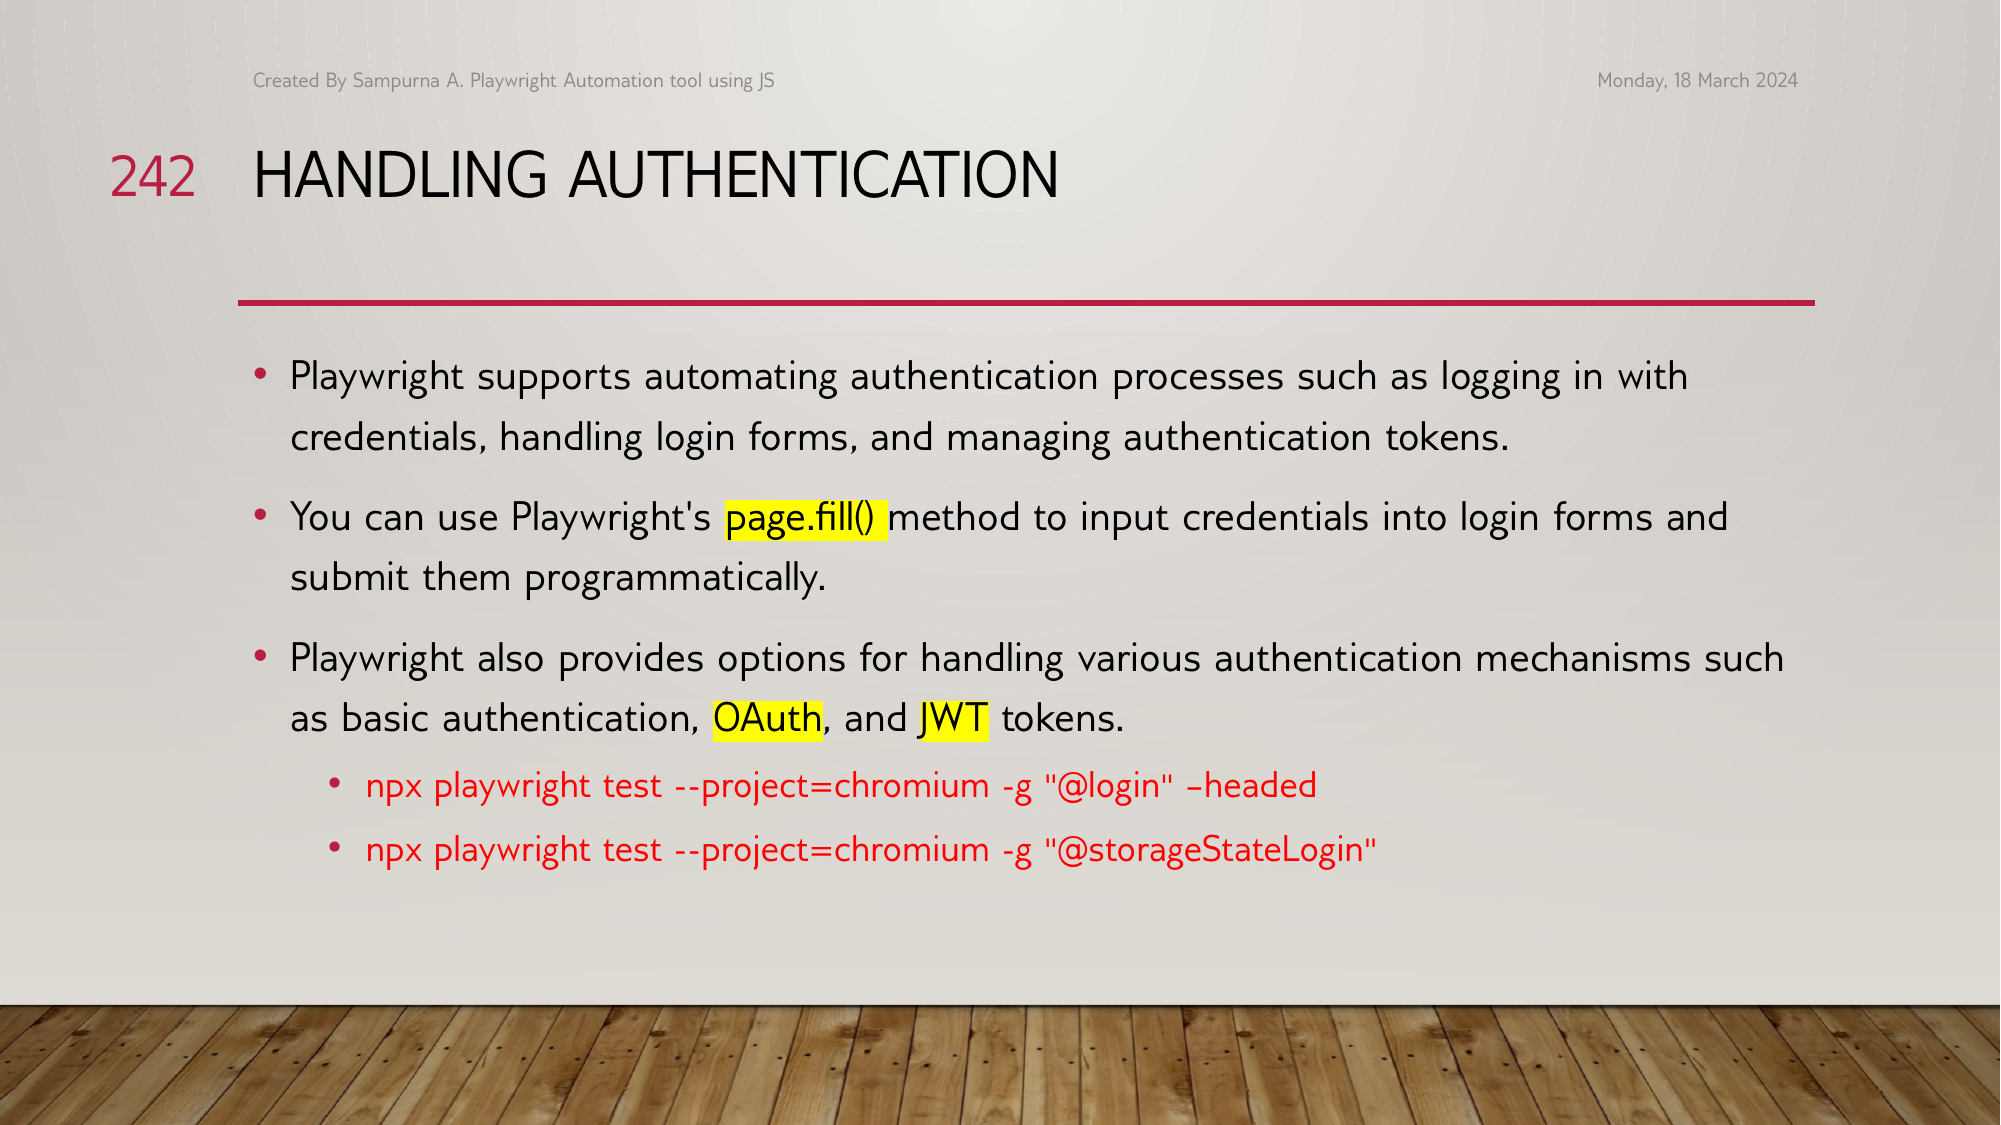

Created By Sampurna A. Playwright Automation tool using JS
Monday, 18 March 2024
242
# Handling Authentication
Playwright supports automating authentication processes such as logging in with credentials, handling login forms, and managing authentication tokens.
You can use Playwright's page.fill() method to input credentials into login forms and submit them programmatically.
Playwright also provides options for handling various authentication mechanisms such as basic authentication, OAuth, and JWT tokens.
npx playwright test --project=chromium -g "@login" –headed
npx playwright test --project=chromium -g "@storageStateLogin"